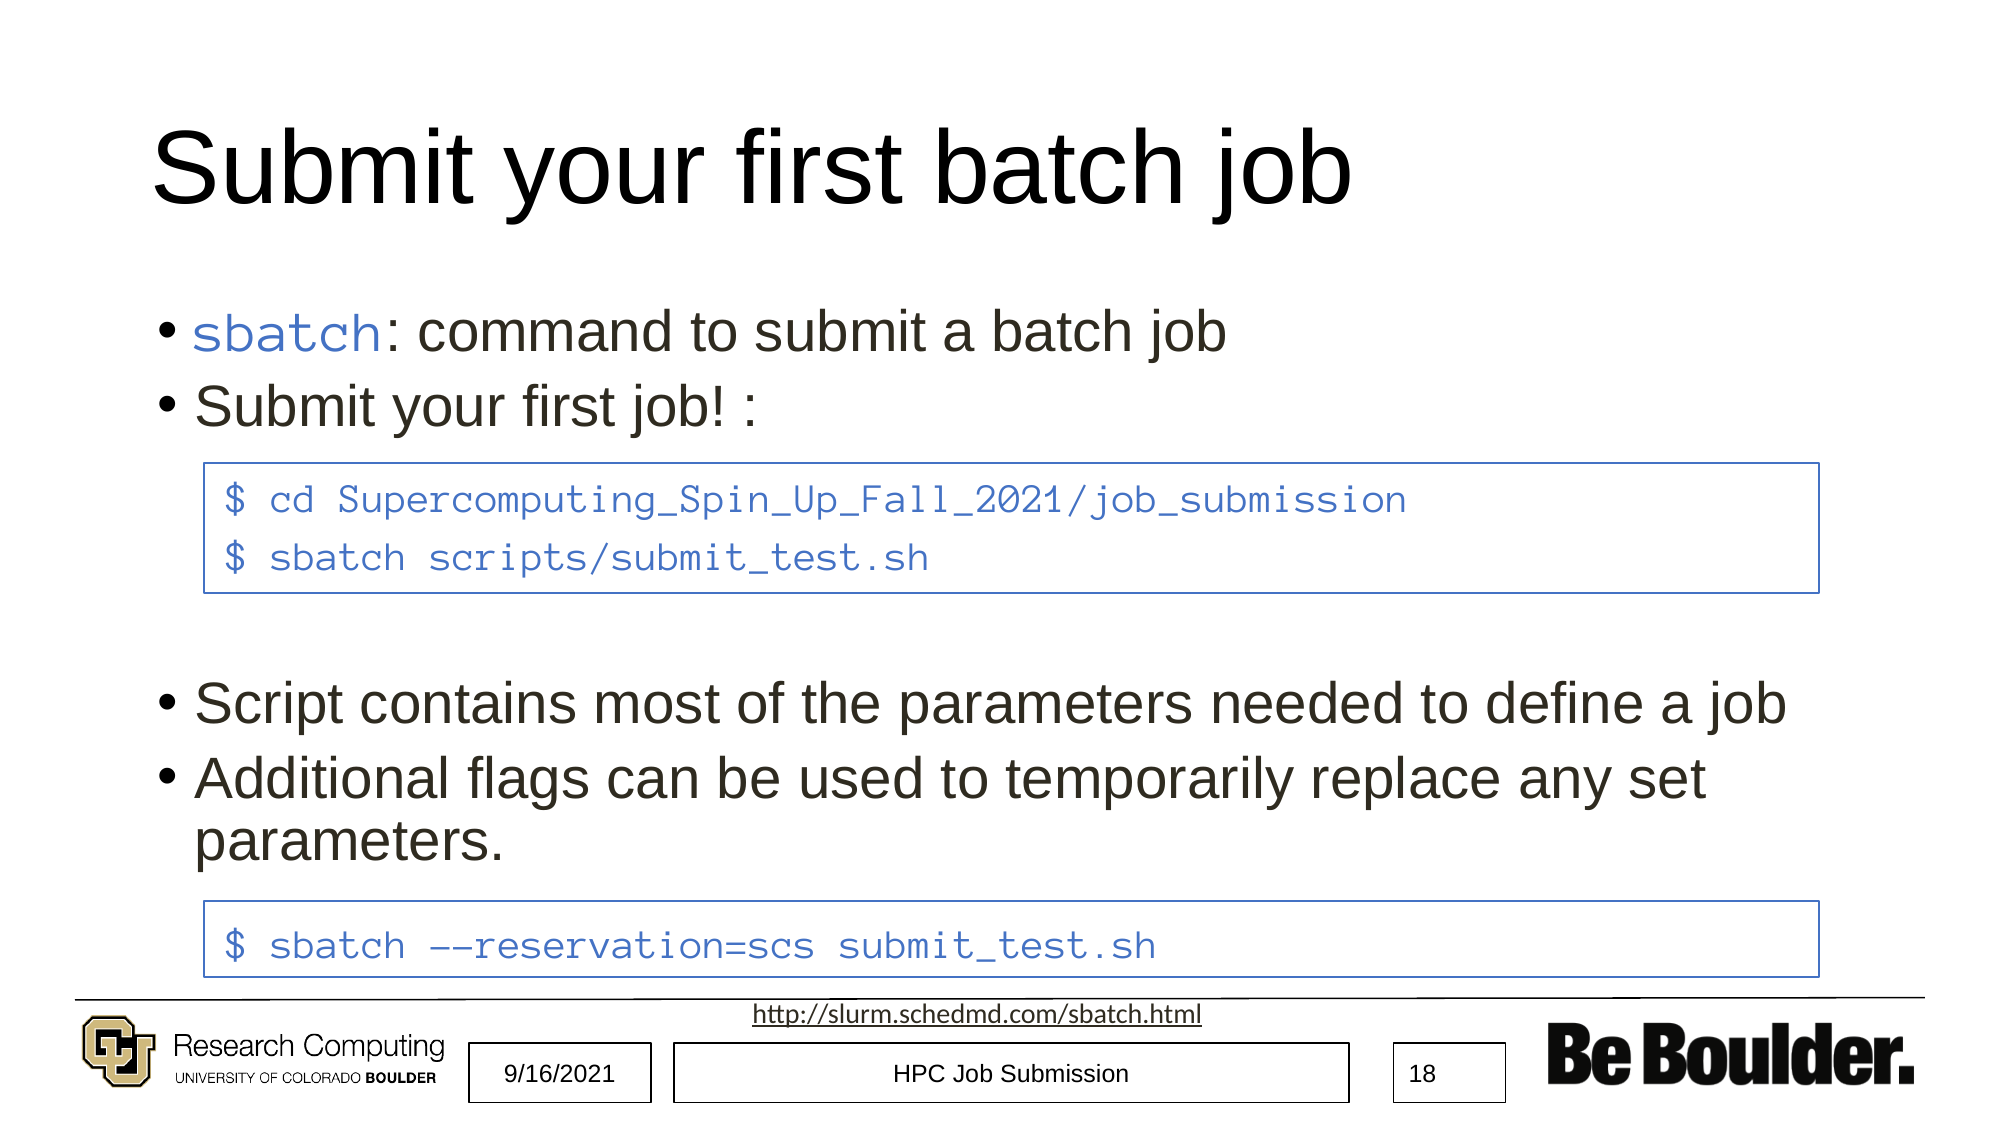

# Submit your first batch job
sbatch: command to submit a batch job
Submit your first job! :

Script contains most of the parameters needed to define a job
Additional flags can be used to temporarily replace any set parameters.
$ cd Supercomputing_Spin_Up_Fall_2021/job_submission
$ sbatch scripts/submit_test.sh
$ sbatch --reservation=scs submit_test.sh
http://slurm.schedmd.com/sbatch.html
9/16/2021
HPC Job Submission
18